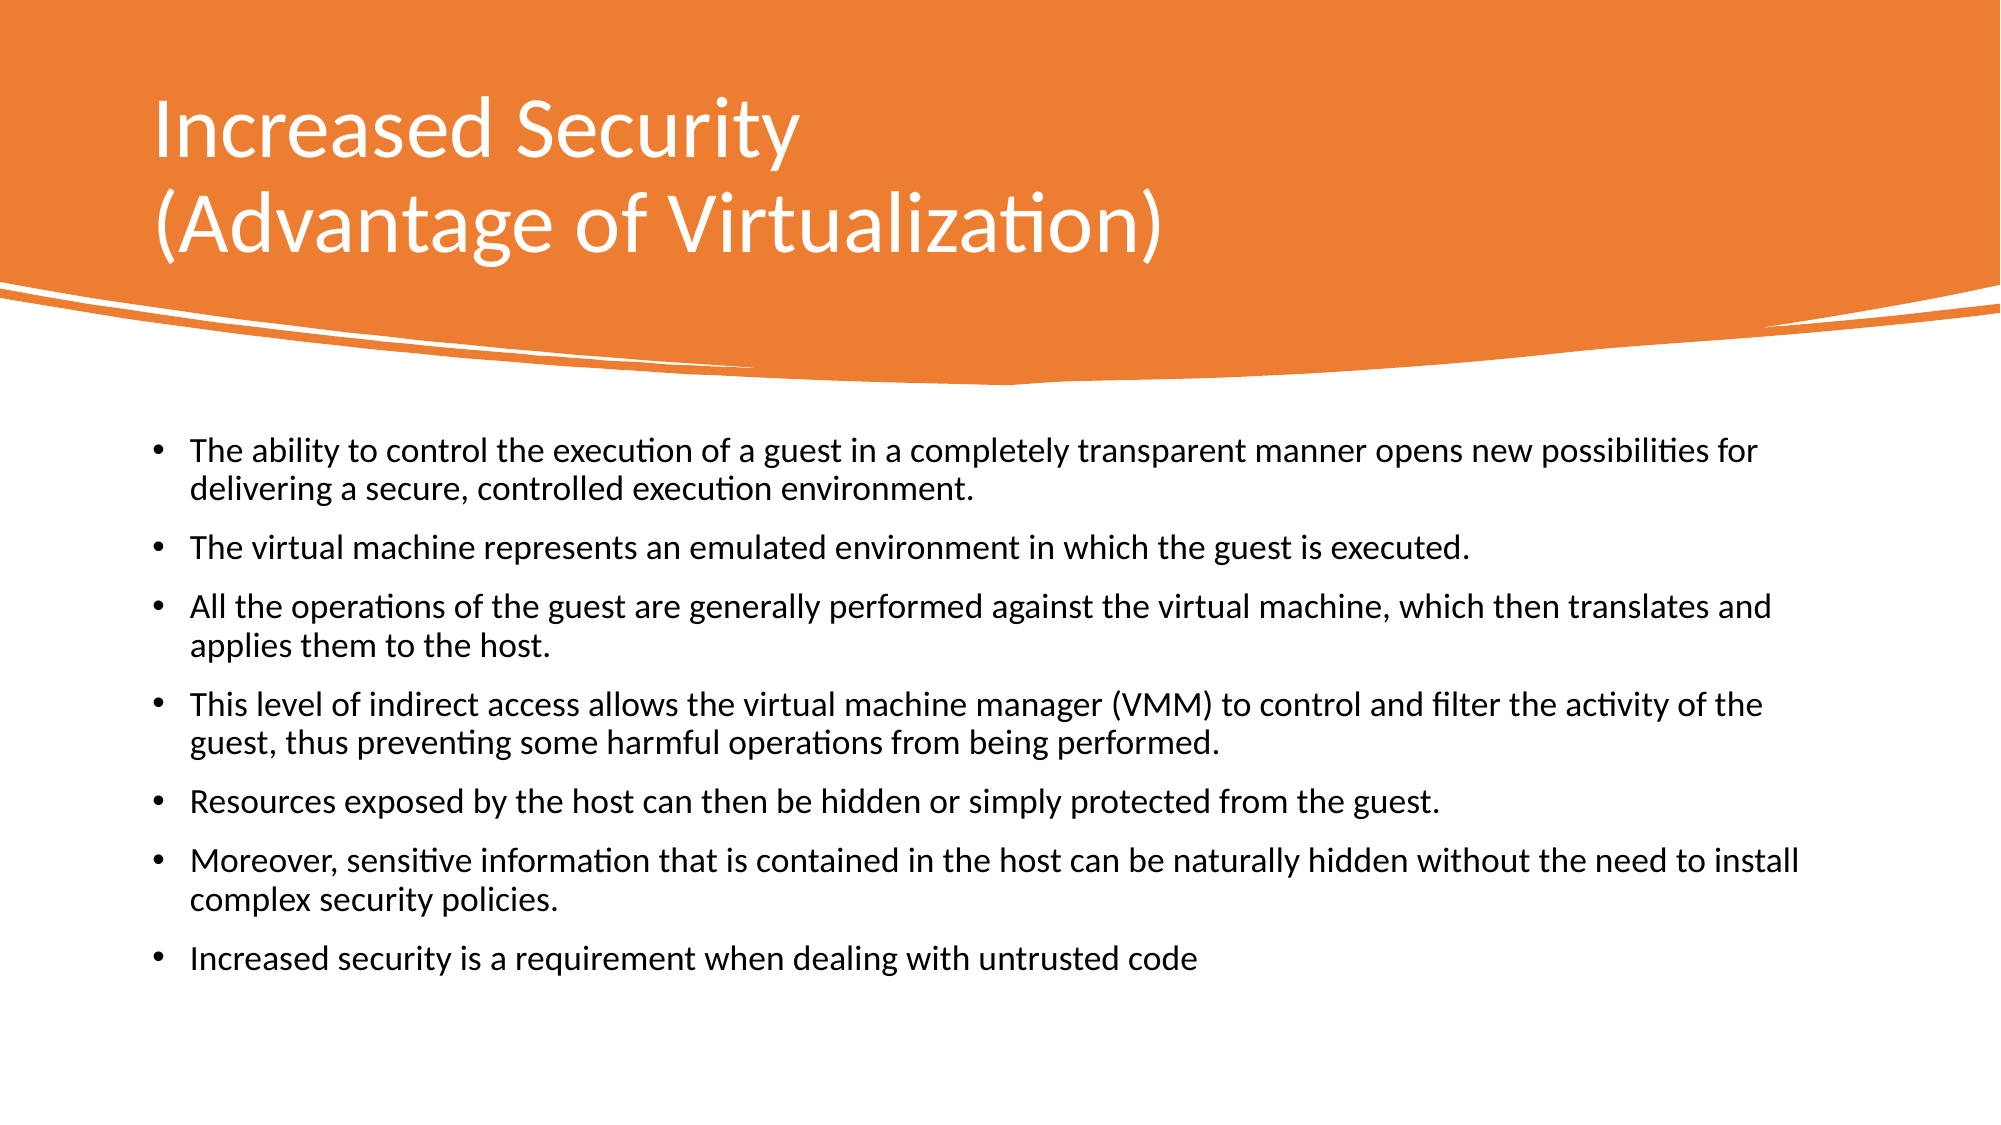

# Increased Security (Advantage of Virtualization)
The ability to control the execution of a guest in a completely transparent manner opens new possibilities for delivering a secure, controlled execution environment.
The virtual machine represents an emulated environment in which the guest is executed.
All the operations of the guest are generally performed against the virtual machine, which then translates and applies them to the host.
This level of indirect access allows the virtual machine manager (VMM) to control and filter the activity of the guest, thus preventing some harmful operations from being performed.
Resources exposed by the host can then be hidden or simply protected from the guest.
Moreover, sensitive information that is contained in the host can be naturally hidden without the need to install complex security policies.
Increased security is a requirement when dealing with untrusted code